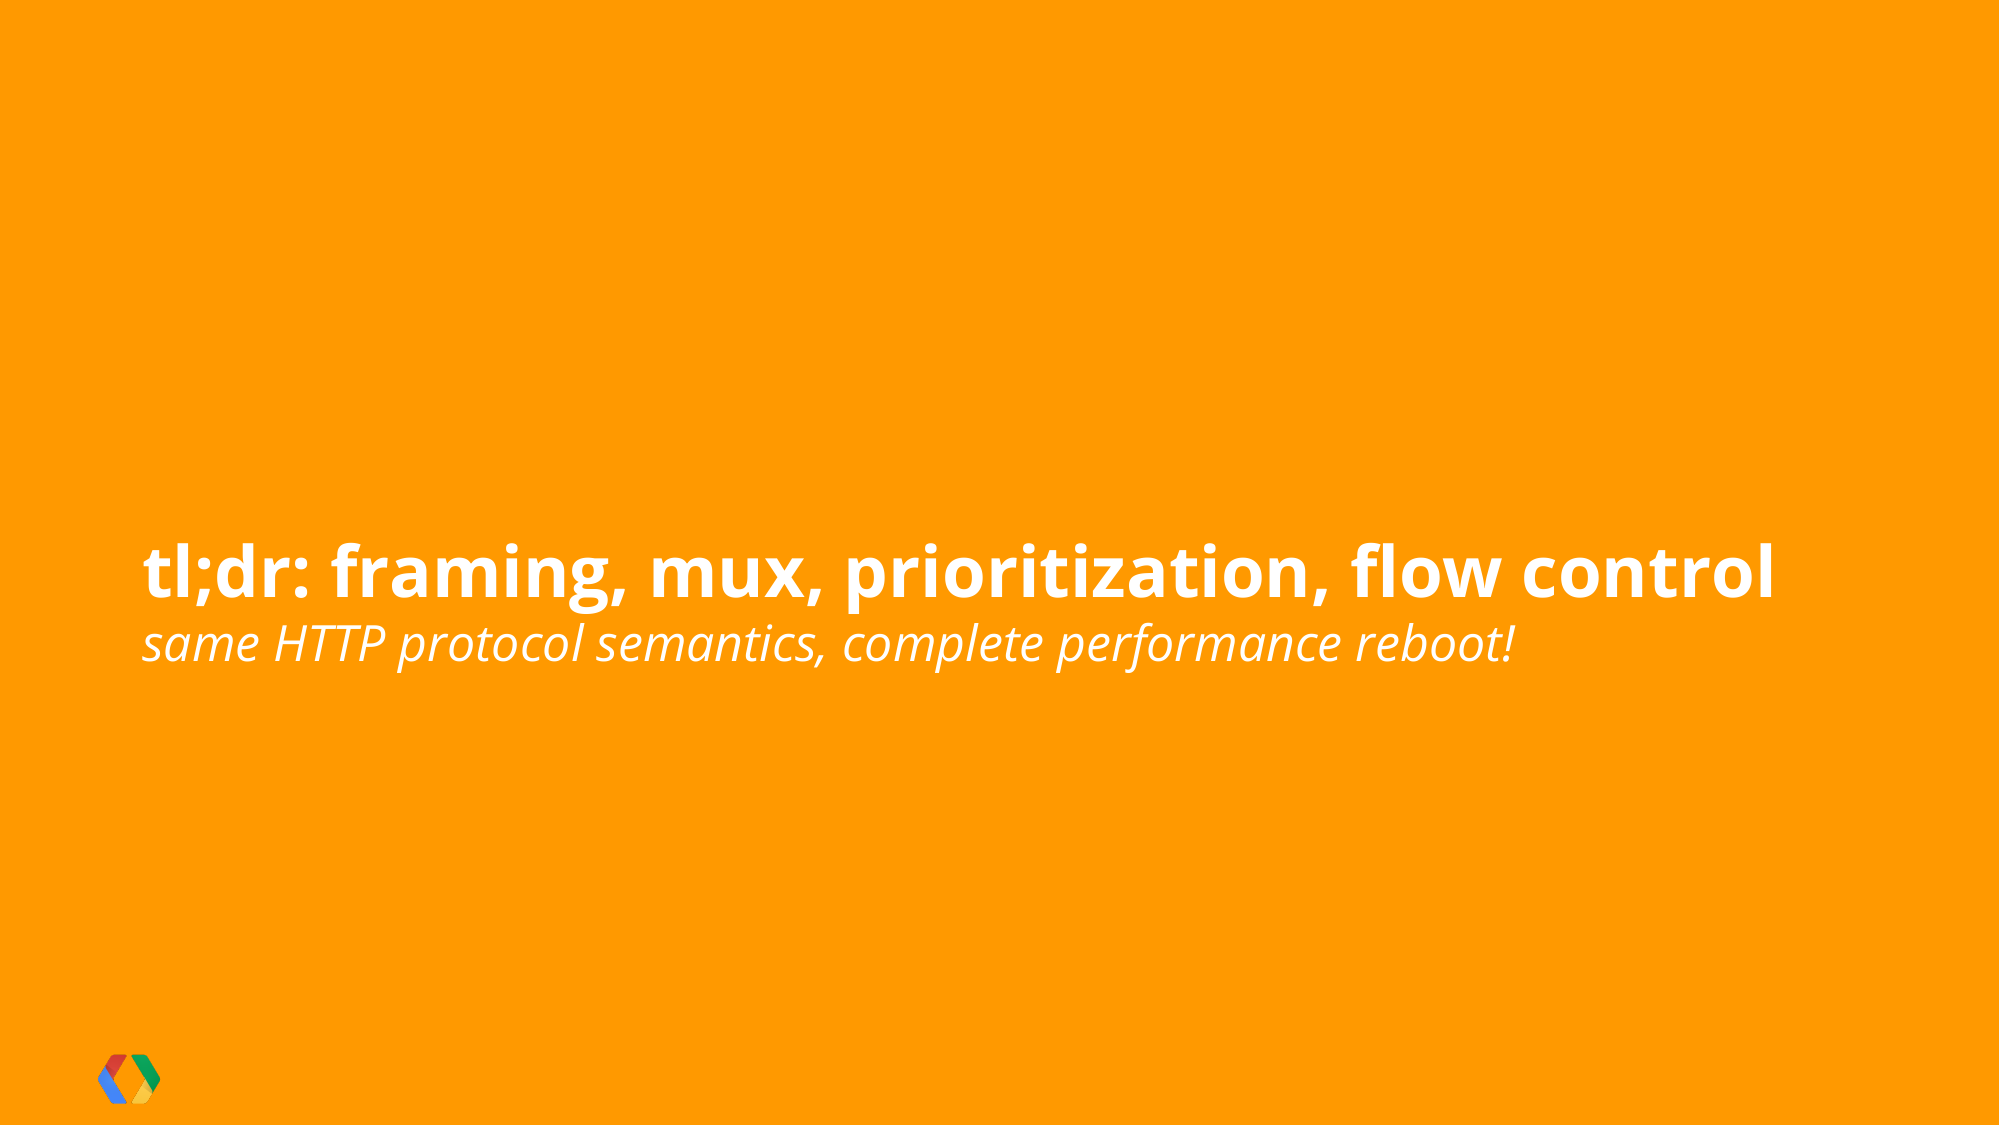

tl;dr: framing, mux, prioritization, flow control
same HTTP protocol semantics, complete performance reboot!